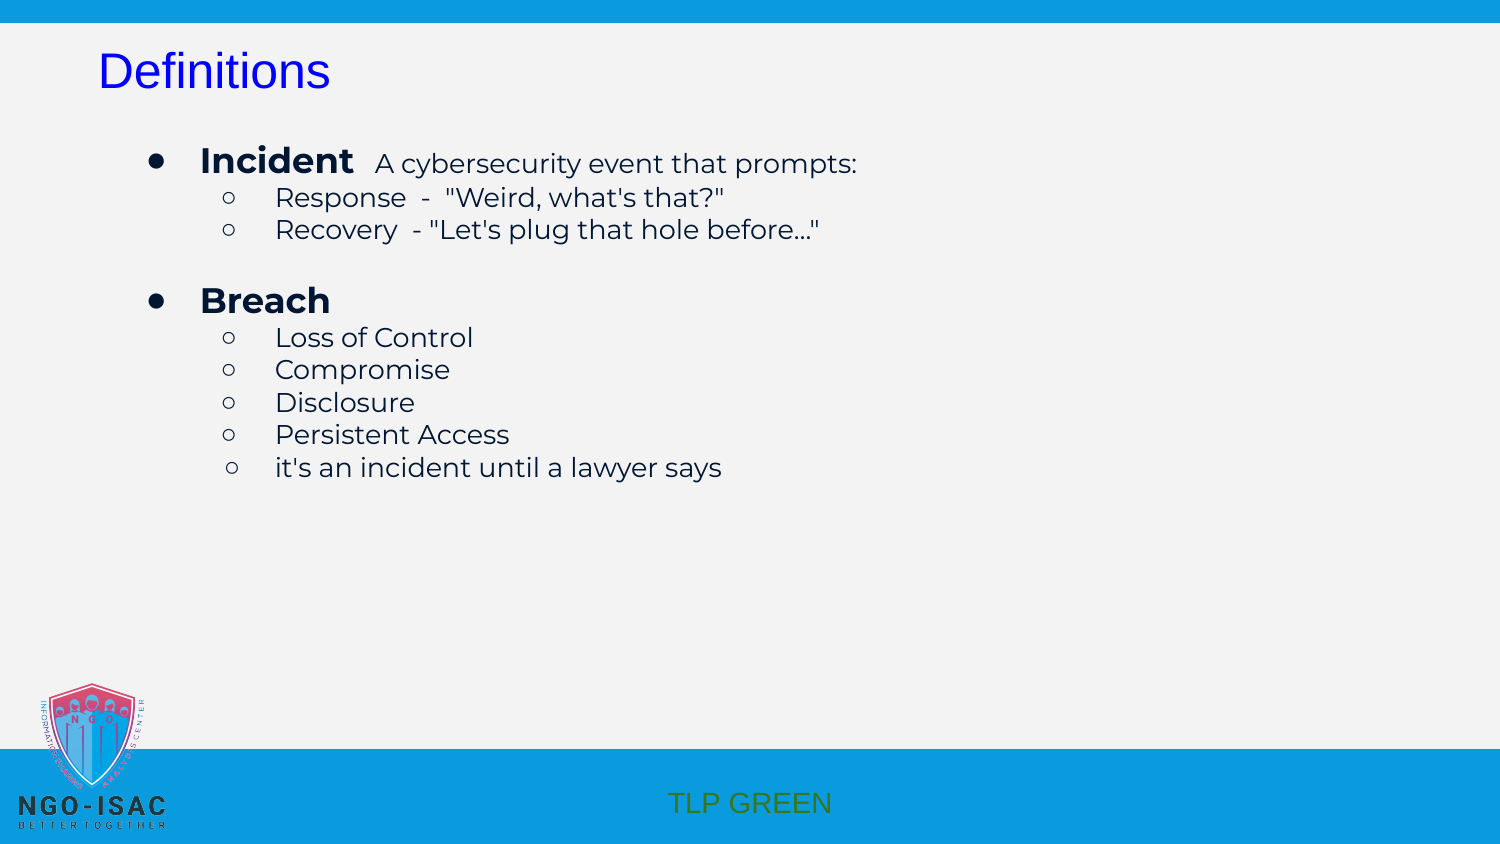

# Definitions

Incident  A cybersecurity event that prompts:
Response  -  "Weird, what's that?"
Recovery  - "Let's plug that hole before…"

Breach
Loss of Control
Compromise
Disclosure
Persistent Access
it's an incident until a lawyer says